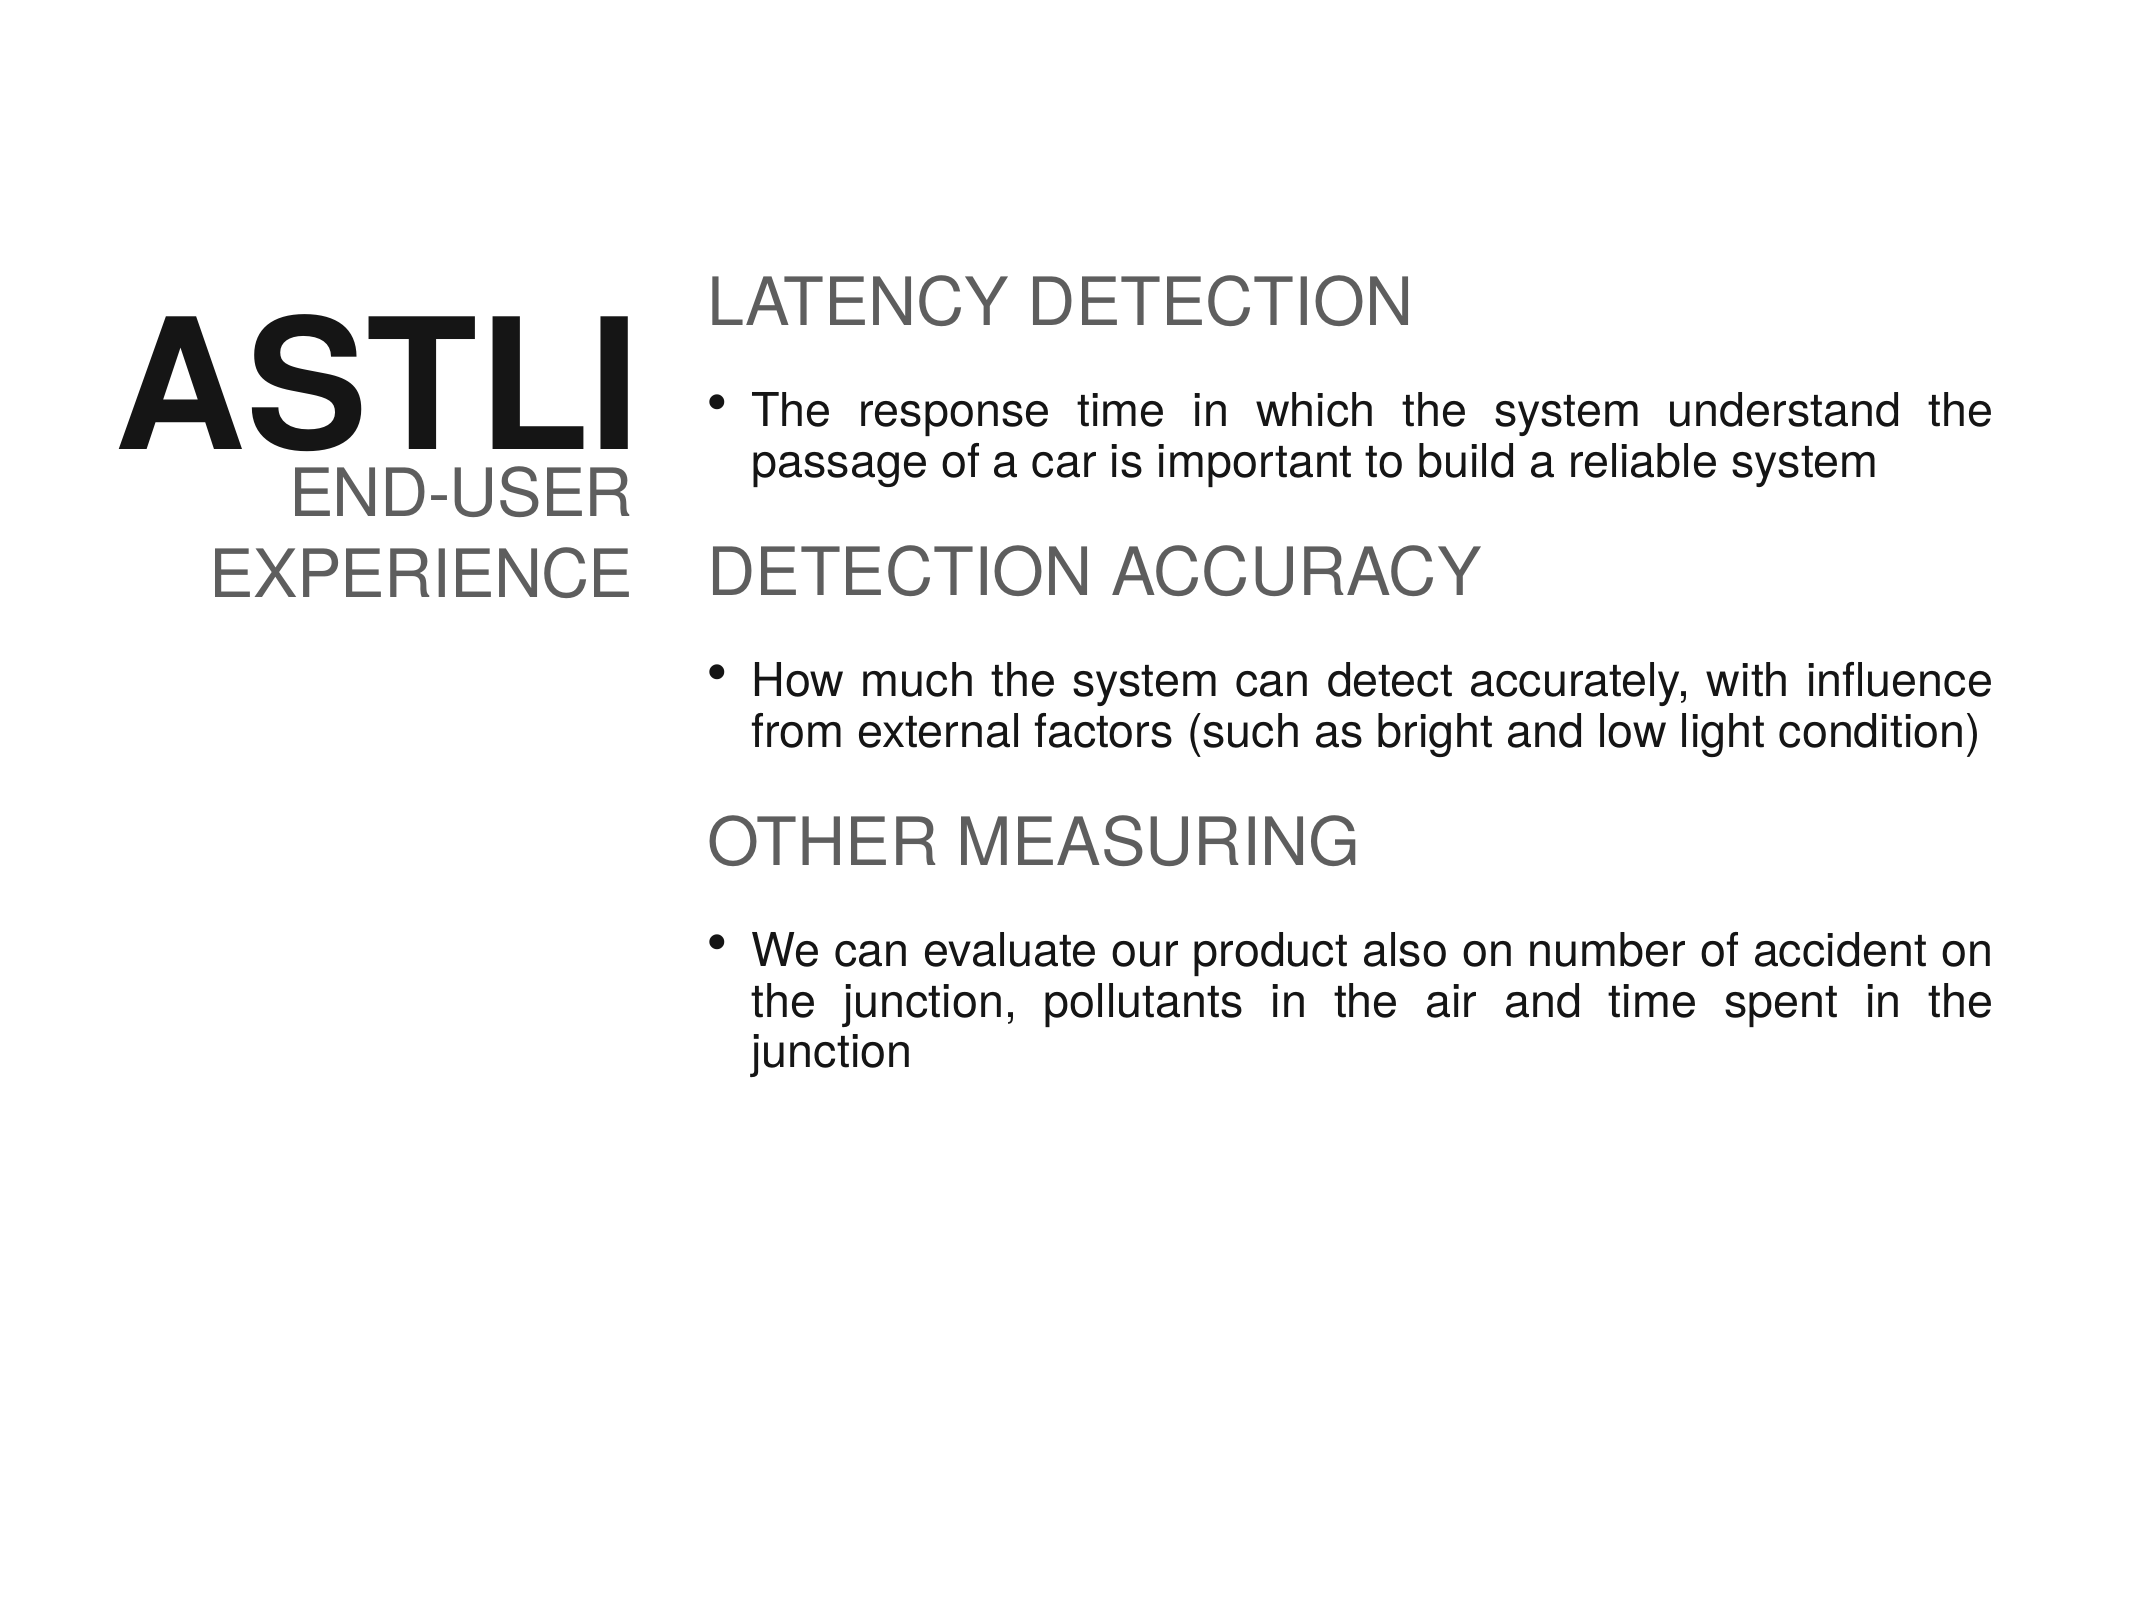

ASTLI
LATENCY DETECTION
The response time in which the system understand the passage of a car is important to build a reliable system
DETECTION ACCURACY
How much the system can detect accurately, with influence from external factors (such as bright and low light condition)
OTHER MEASURING
We can evaluate our product also on number of accident on the junction, pollutants in the air and time spent in the junction

END-USER
EXPERIENCE